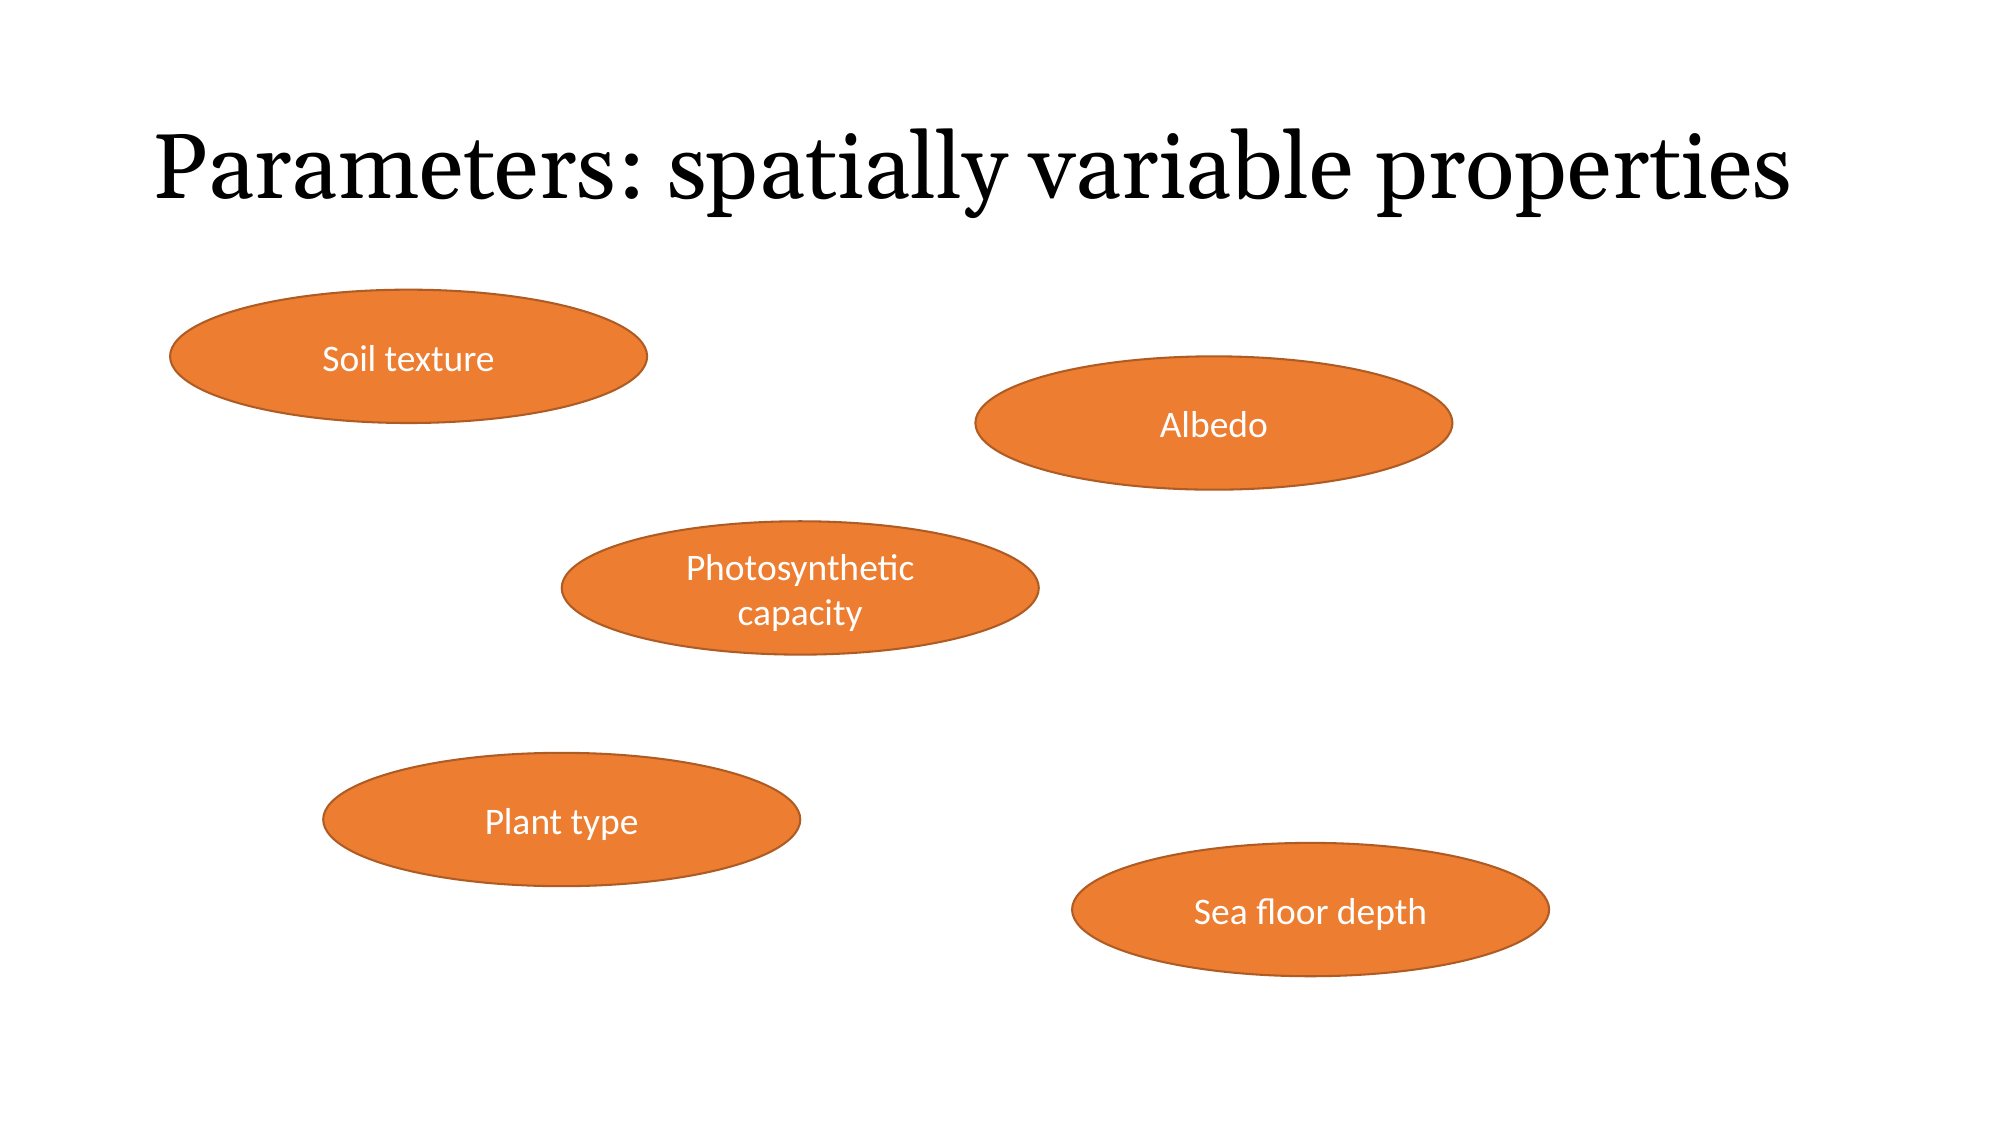

# Parameters: spatially variable properties
Soil texture
Albedo
Photosynthetic capacity
Plant type
Sea floor depth